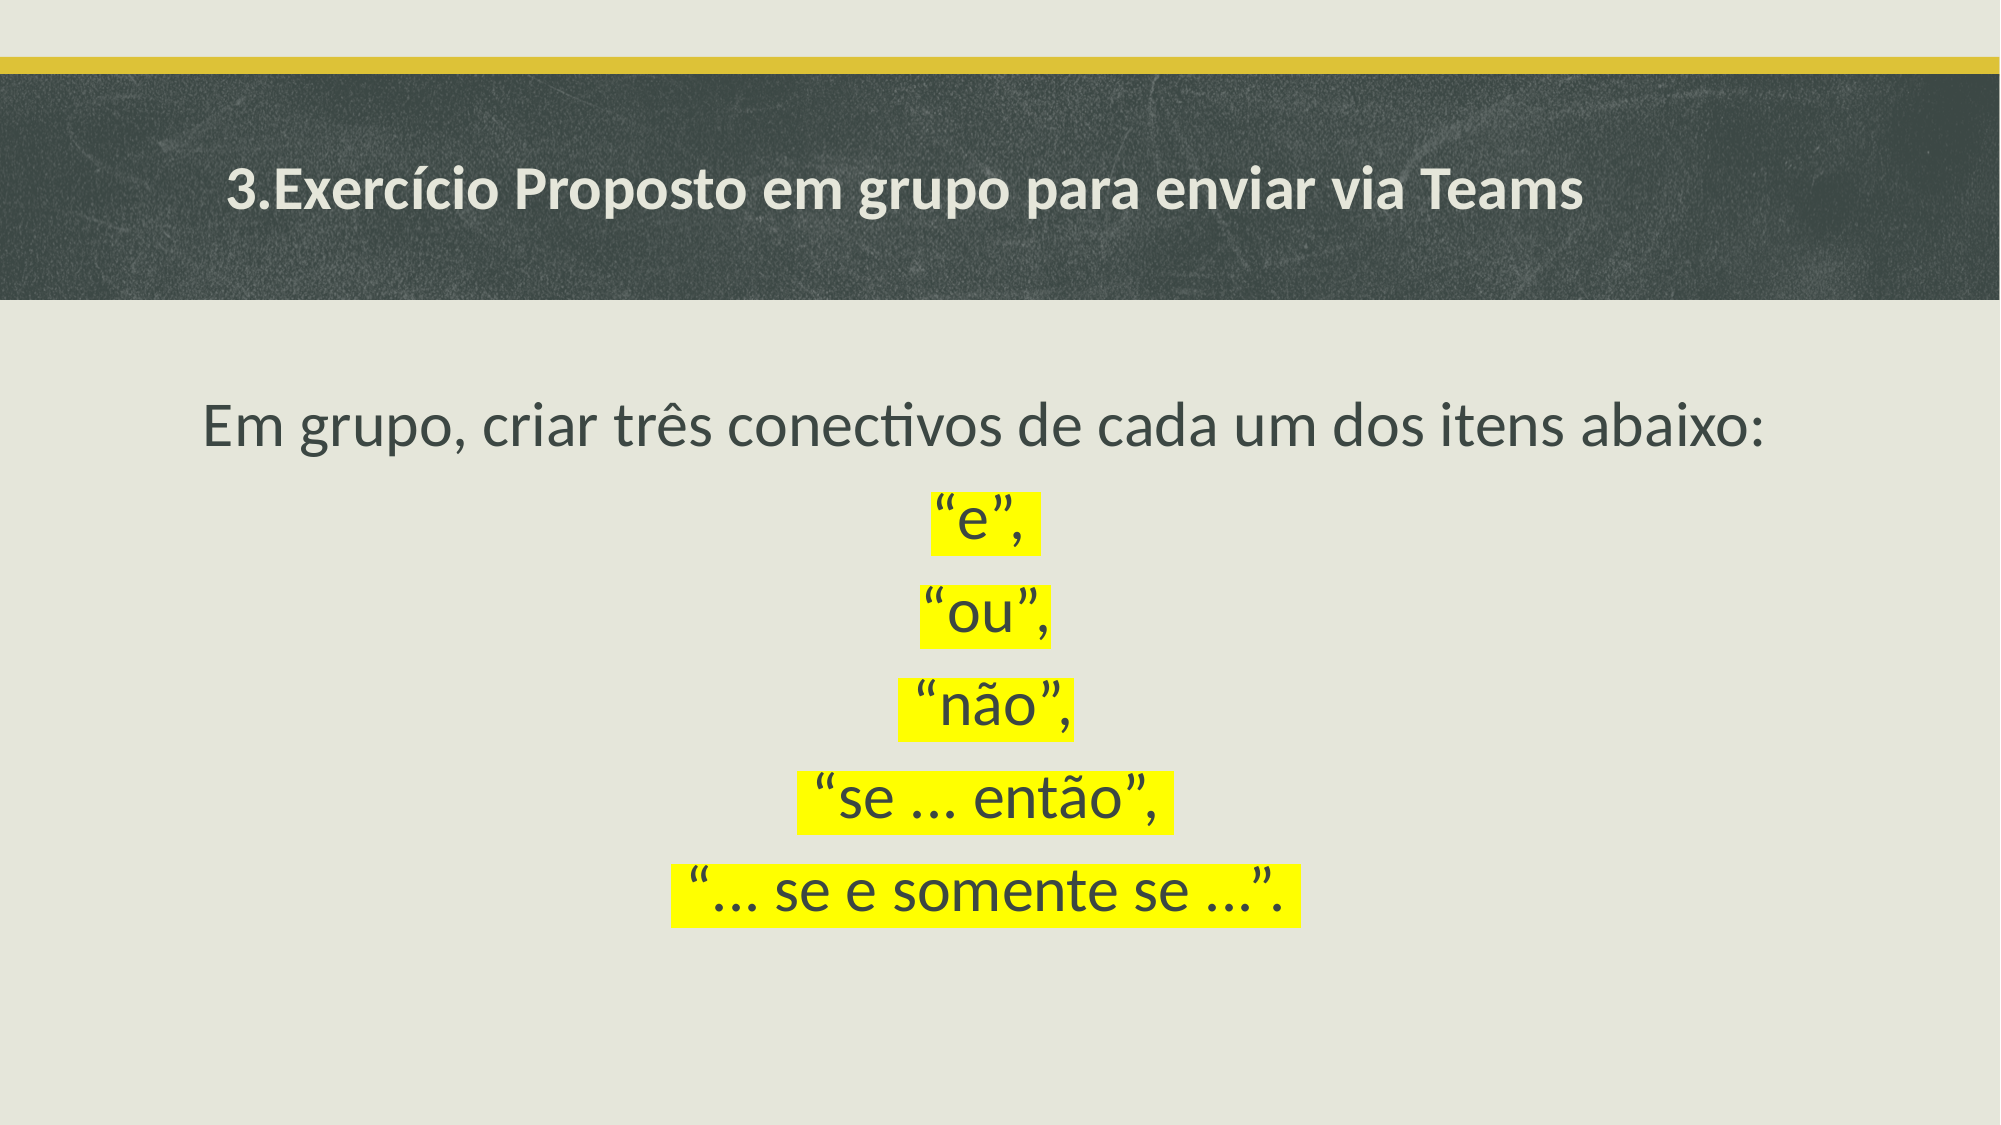

# 3.Exercício Proposto em grupo para enviar via Teams
Em grupo, criar três conectivos de cada um dos itens abaixo:
“e”,
“ou”,
 “não”,
 “se ... então”,
 “... se e somente se ...”.